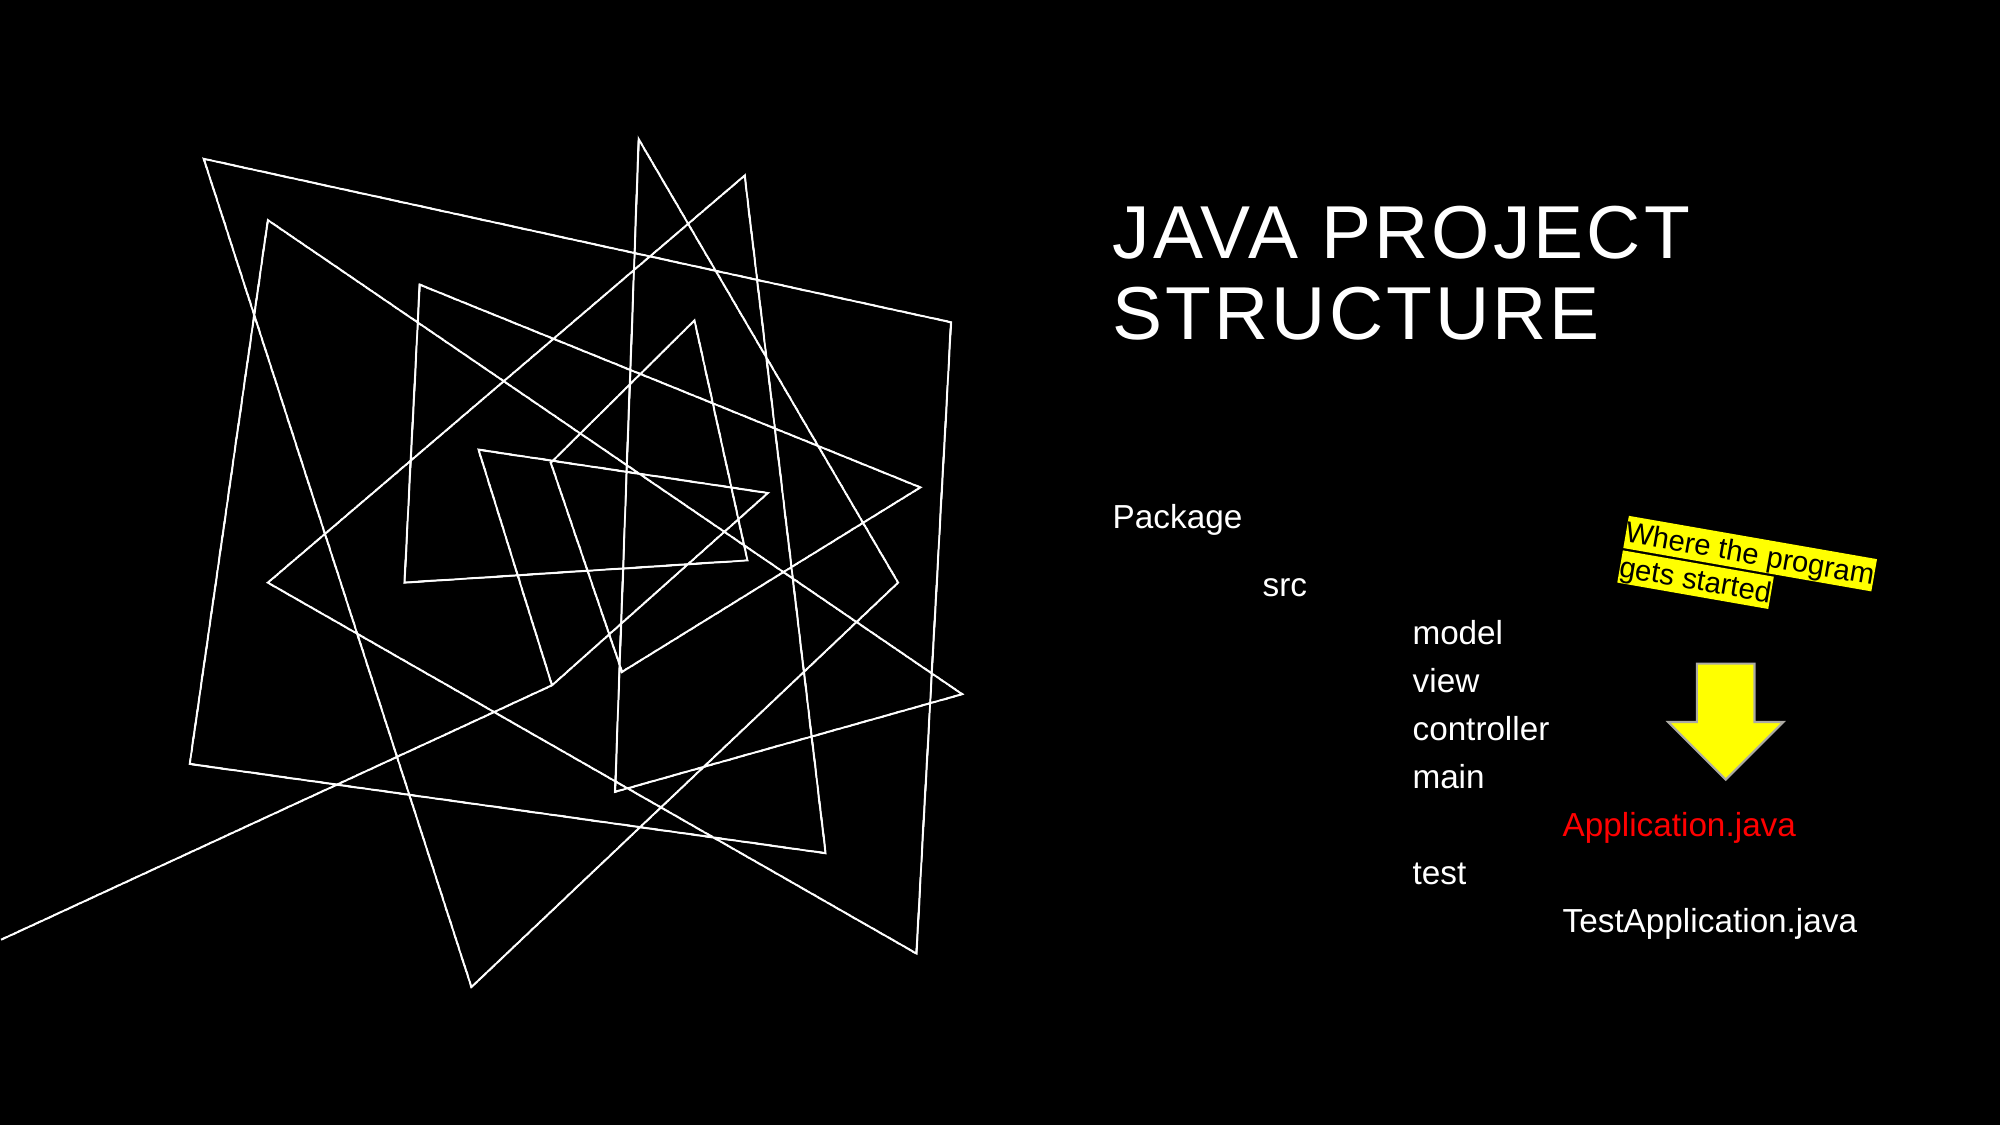

# JAVA Project Structure
Package
	src
		model
		view
		controller
		main
			Application.java
		test
			TestApplication.java
Where the program gets started